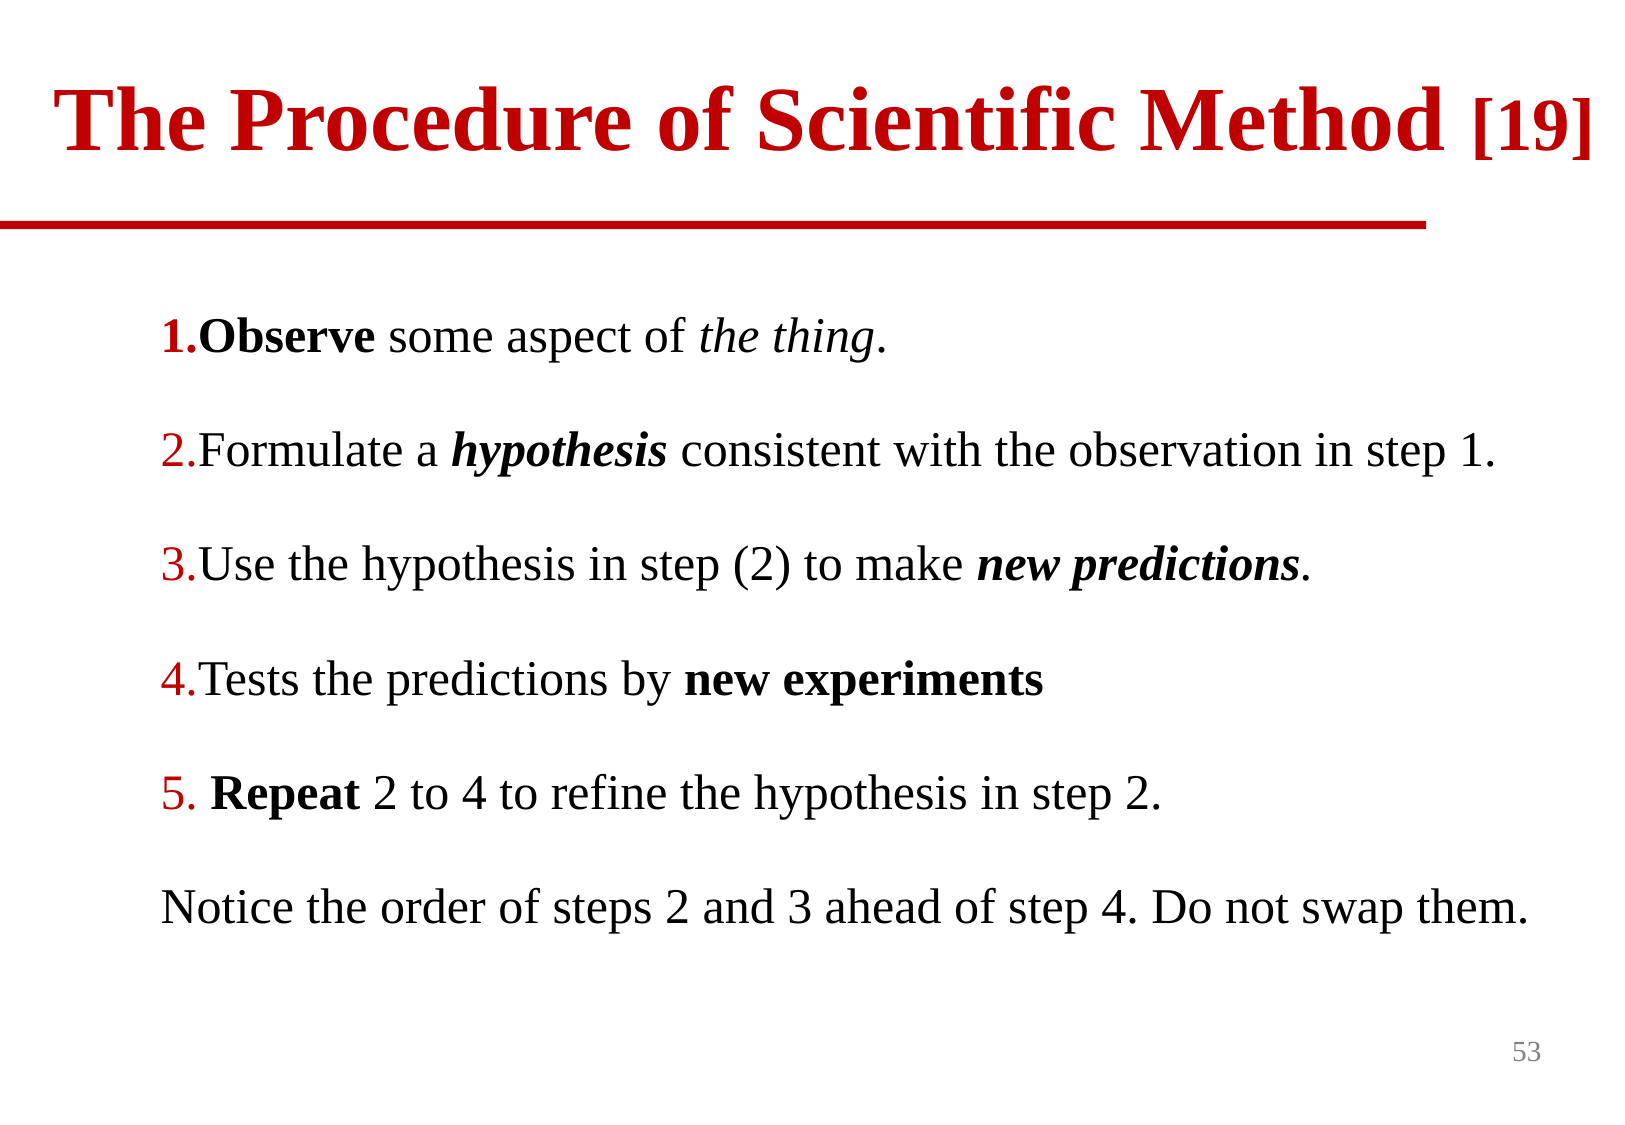

# The Procedure of Scientific Method [19]
Observe some aspect of the thing.
Formulate a hypothesis consistent with the observation in step 1.
Use the hypothesis in step (2) to make new predictions.
Tests the predictions by new experiments
 Repeat 2 to 4 to refine the hypothesis in step 2.
Notice the order of steps 2 and 3 ahead of step 4. Do not swap them.
53